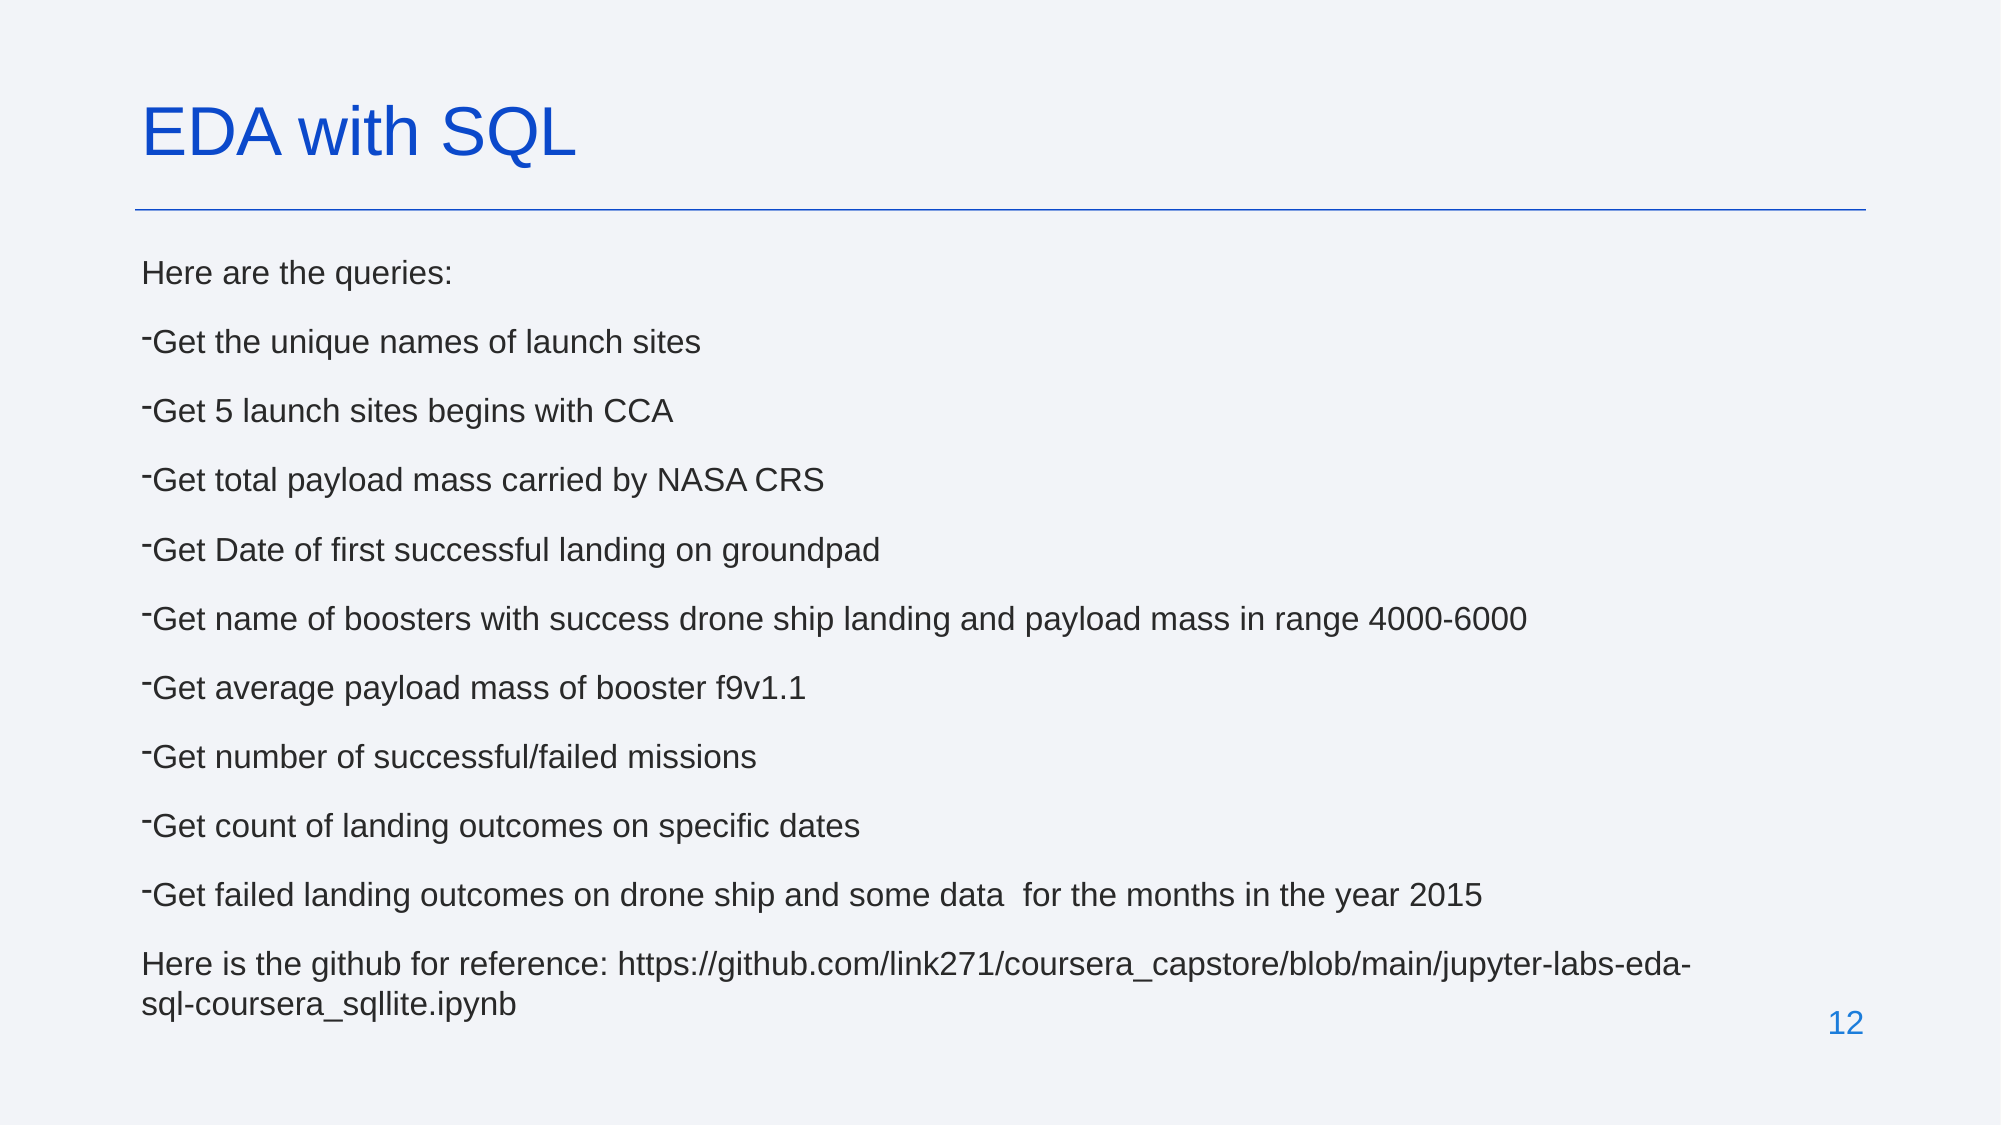

EDA with SQL
Here are the queries:
Get the unique names of launch sites
Get 5 launch sites begins with CCA
Get total payload mass carried by NASA CRS
Get Date of first successful landing on groundpad
Get name of boosters with success drone ship landing and payload mass in range 4000-6000
Get average payload mass of booster f9v1.1
Get number of successful/failed missions
Get count of landing outcomes on specific dates
Get failed landing outcomes on drone ship and some data  for the months in the year 2015
Here is the github for reference: https://github.com/link271/coursera_capstore/blob/main/jupyter-labs-eda-sql-coursera_sqllite.ipynb

12